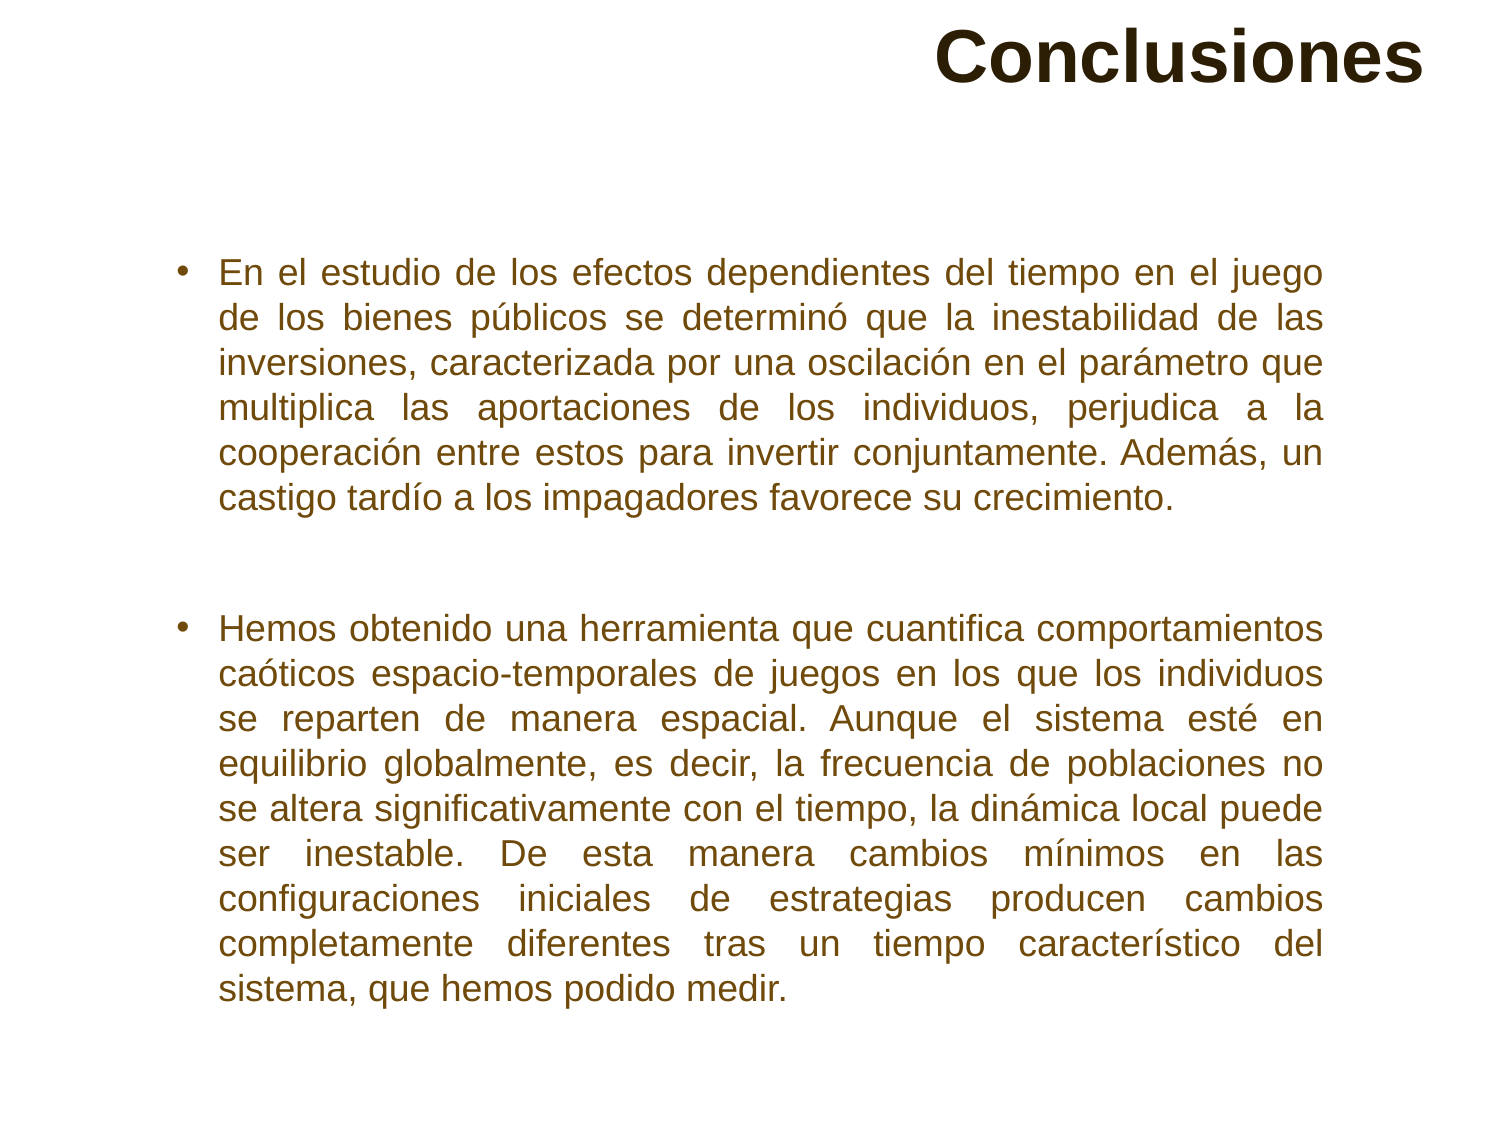

Conclusiones
En el estudio de los efectos dependientes del tiempo en el juego de los bienes públicos se determinó que la inestabilidad de las inversiones, caracterizada por una oscilación en el parámetro que multiplica las aportaciones de los individuos, perjudica a la cooperación entre estos para invertir conjuntamente. Además, un castigo tardío a los impagadores favorece su crecimiento.
Hemos obtenido una herramienta que cuantifica comportamientos caóticos espacio-temporales de juegos en los que los individuos se reparten de manera espacial. Aunque el sistema esté en equilibrio globalmente, es decir, la frecuencia de poblaciones no se altera significativamente con el tiempo, la dinámica local puede ser inestable. De esta manera cambios mínimos en las configuraciones iniciales de estrategias producen cambios completamente diferentes tras un tiempo característico del sistema, que hemos podido medir.